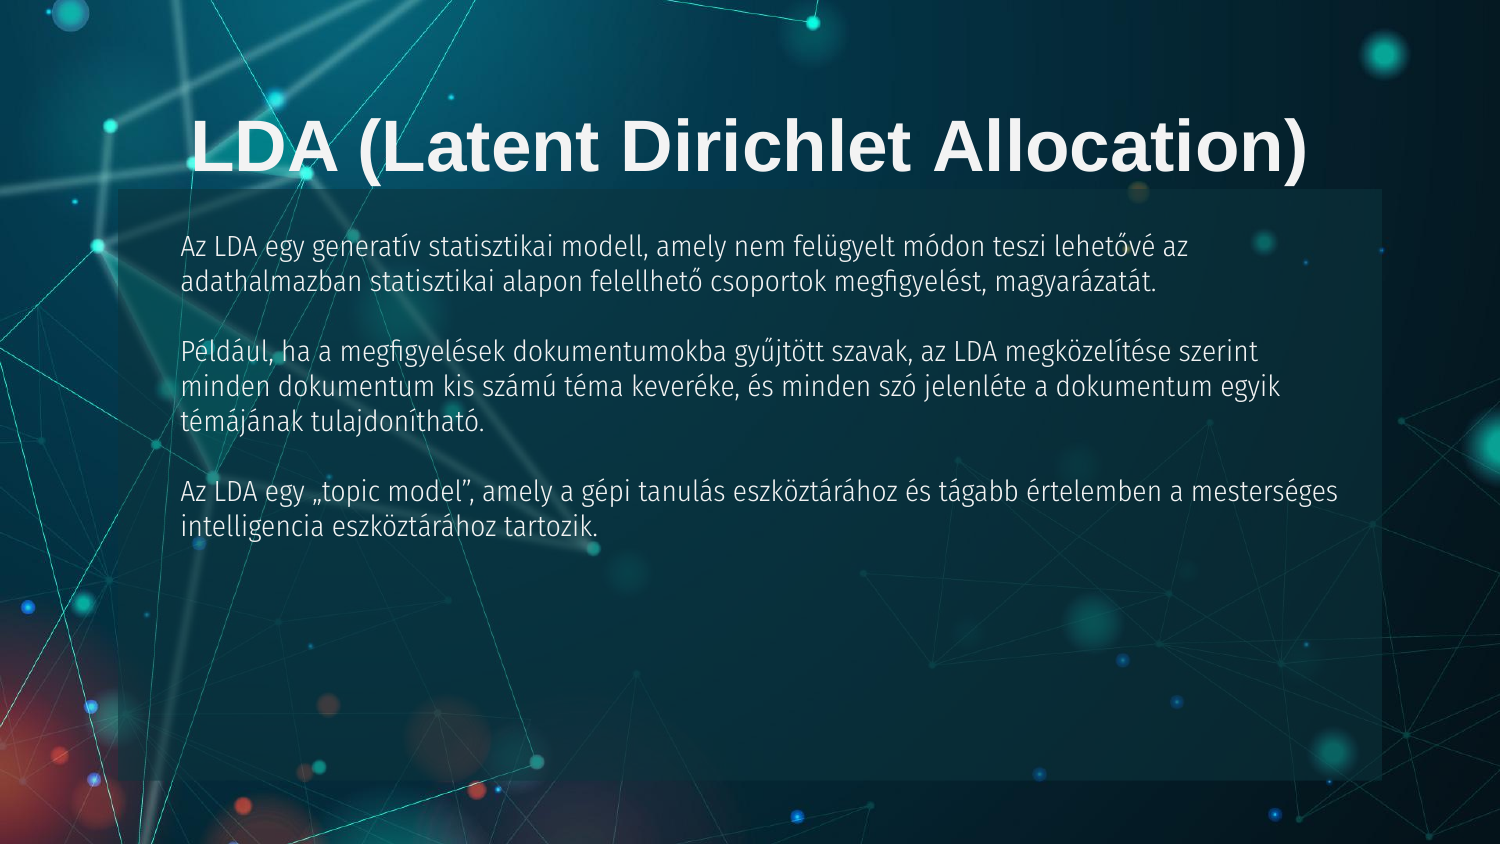

# LDA (Latent Dirichlet Allocation)
Az LDA egy generatív statisztikai modell, amely nem felügyelt módon teszi lehetővé az adathalmazban statisztikai alapon felellhető csoportok megfigyelést, magyarázatát.

Például, ha a megfigyelések dokumentumokba gyűjtött szavak, az LDA megközelítése szerint minden dokumentum kis számú téma keveréke, és minden szó jelenléte a dokumentum egyik témájának tulajdonítható.

Az LDA egy „topic model”, amely a gépi tanulás eszköztárához és tágabb értelemben a mesterséges intelligencia eszköztárához tartozik.